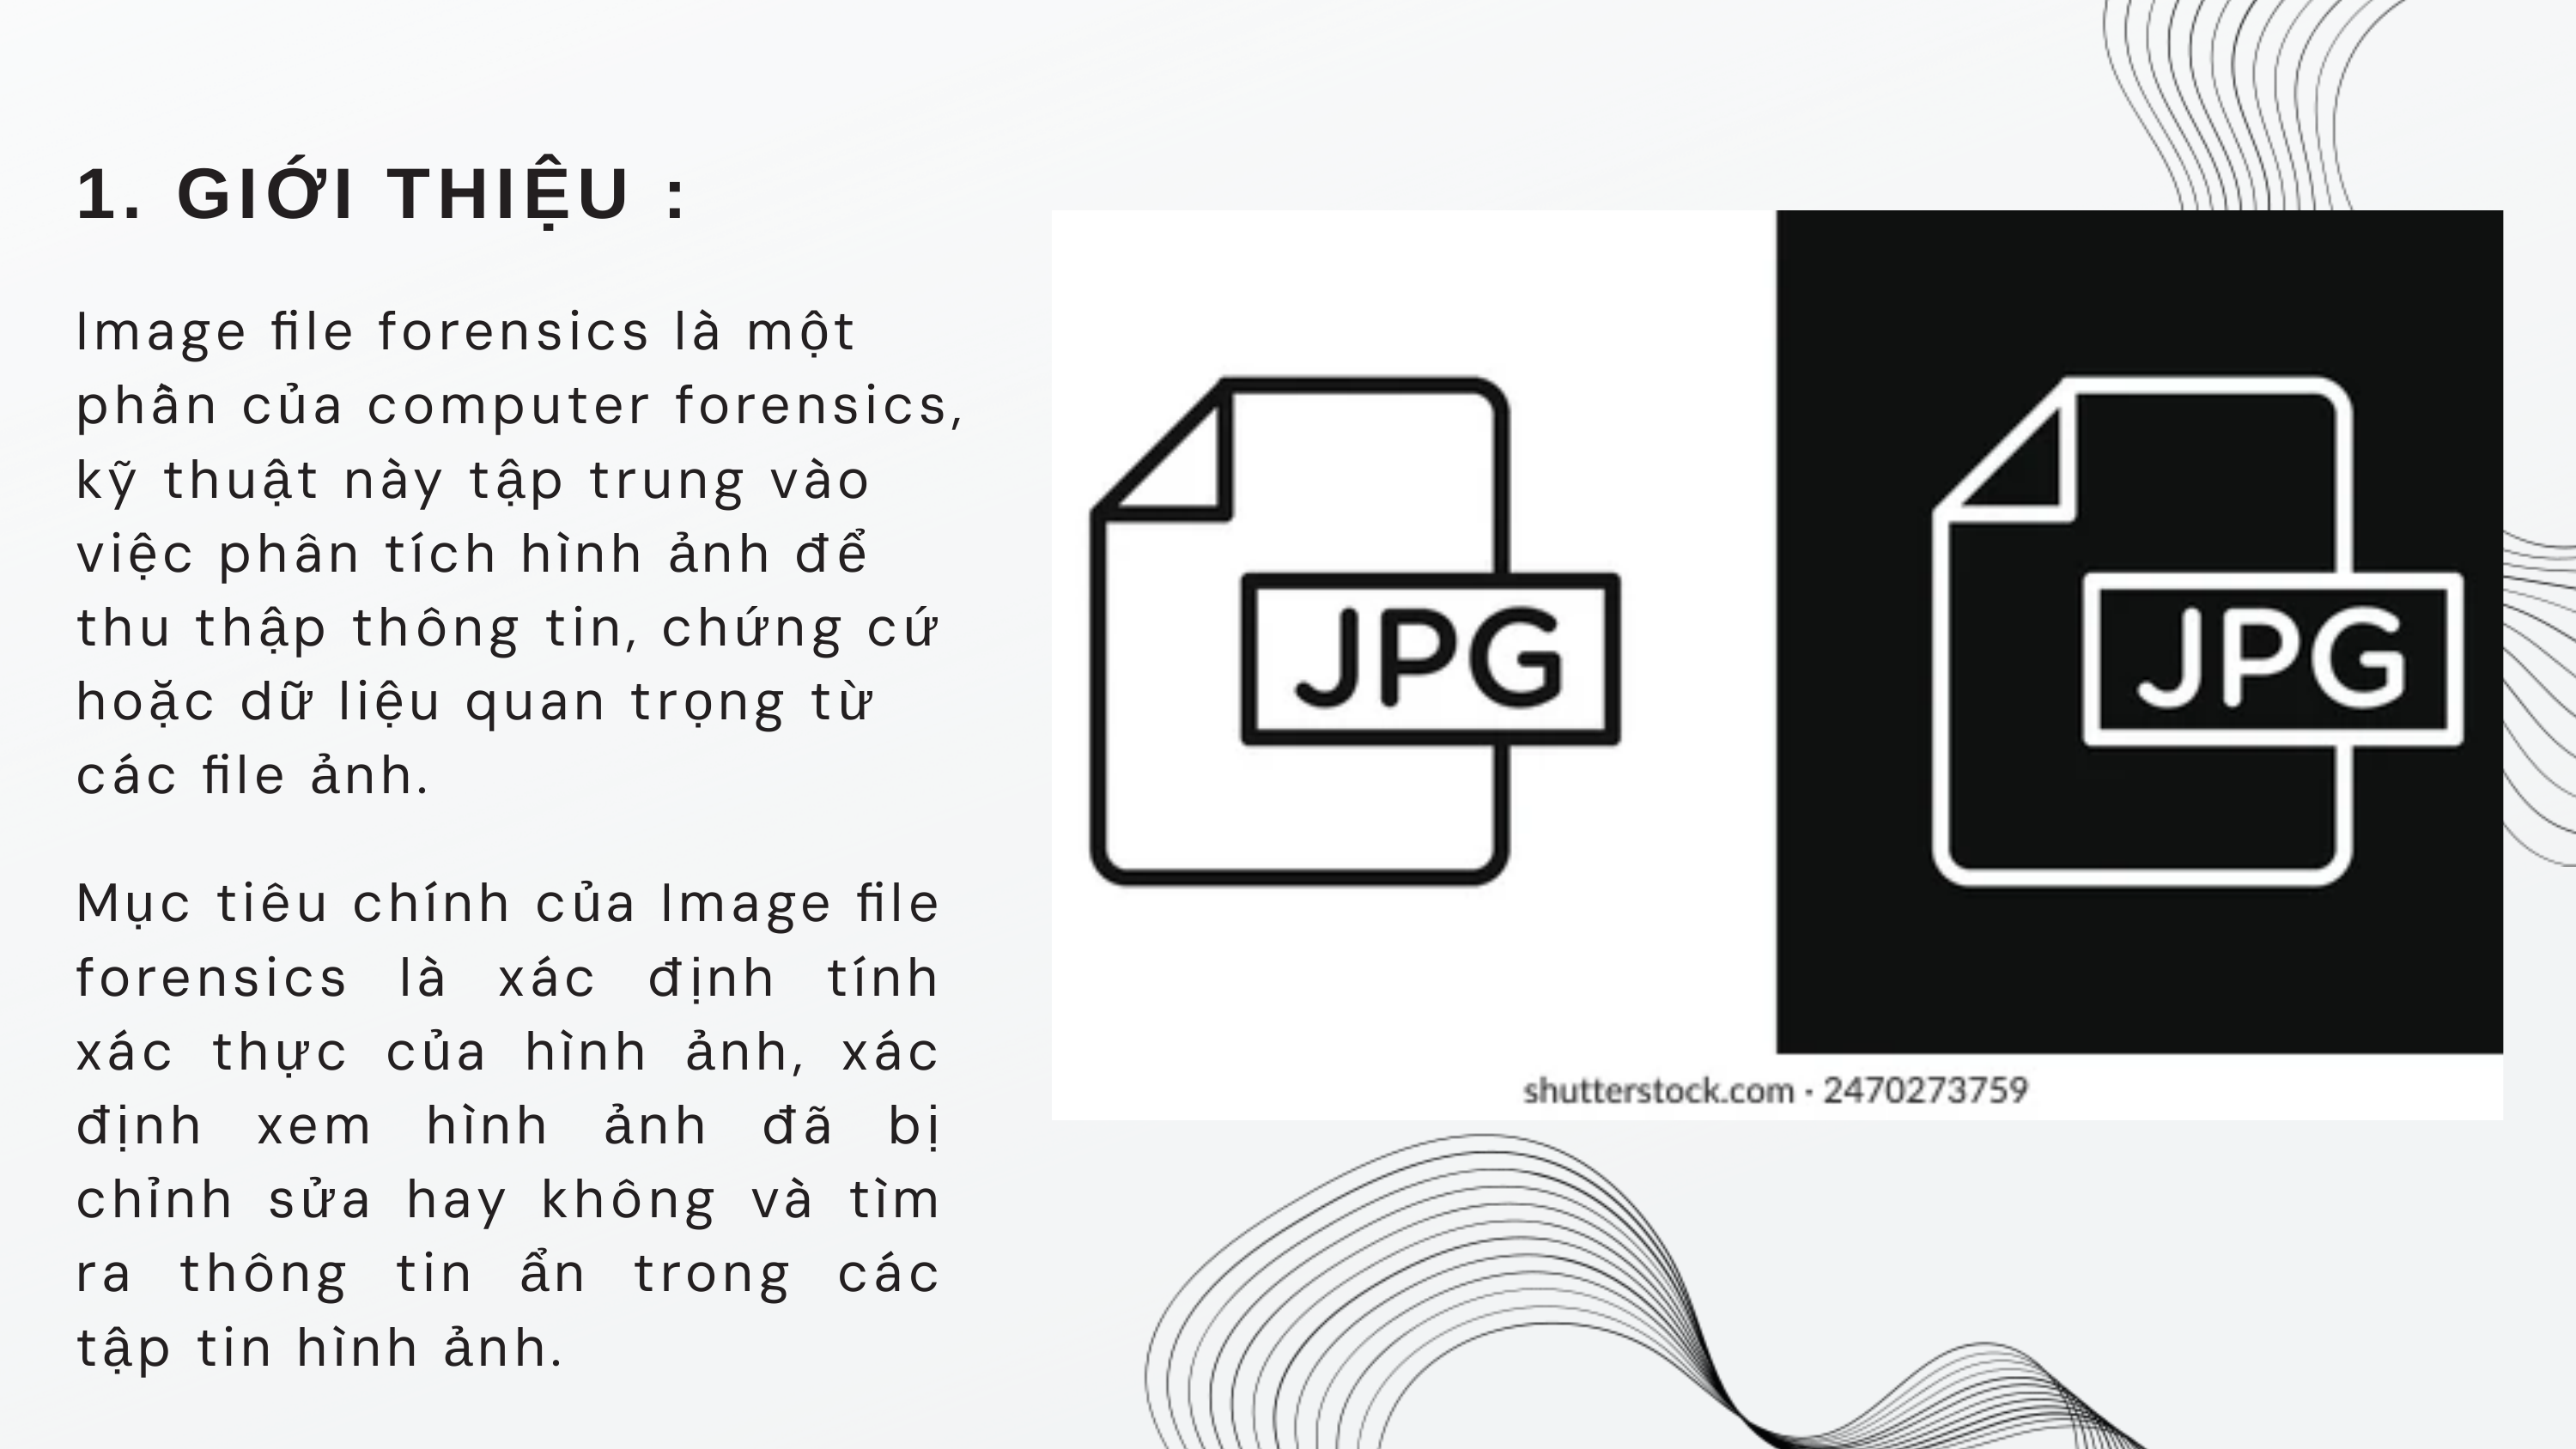

1. GIỚI THIỆU :

Image file forensics là một phần của computer forensics, kỹ thuật này tập trung vào việc phân tích hình ảnh để thu thập thông tin, chứng cứ hoặc dữ liệu quan trọng từ các file ảnh.
Mục tiêu chính của Image file forensics là xác định tính xác thực của hình ảnh, xác định xem hình ảnh đã bị chỉnh sửa hay không và tìm ra thông tin ẩn trong các tập tin hình ảnh.